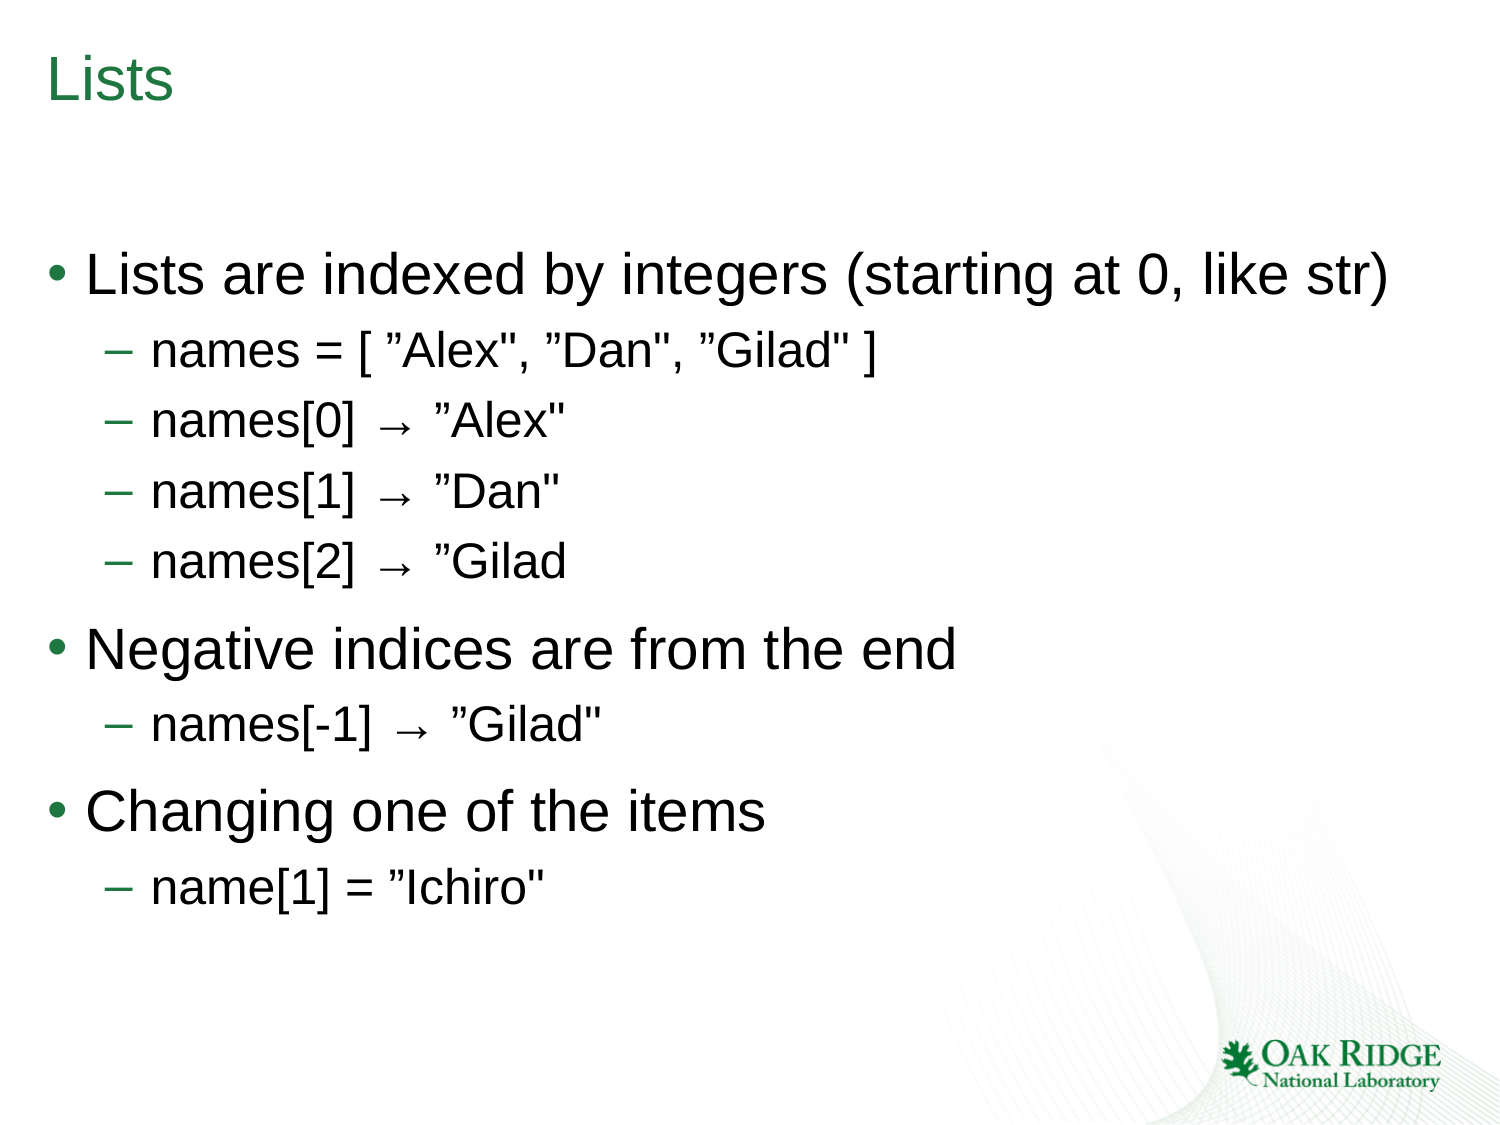

# Lists
Lists are indexed by integers (starting at 0, like str)
names = [ ”Alex", ”Dan", ”Gilad" ]
names[0] → ”Alex"
names[1] → ”Dan"
names[2] → ”Gilad
Negative indices are from the end
names[-1] → ”Gilad"
Changing one of the items
name[1] = ”Ichiro"